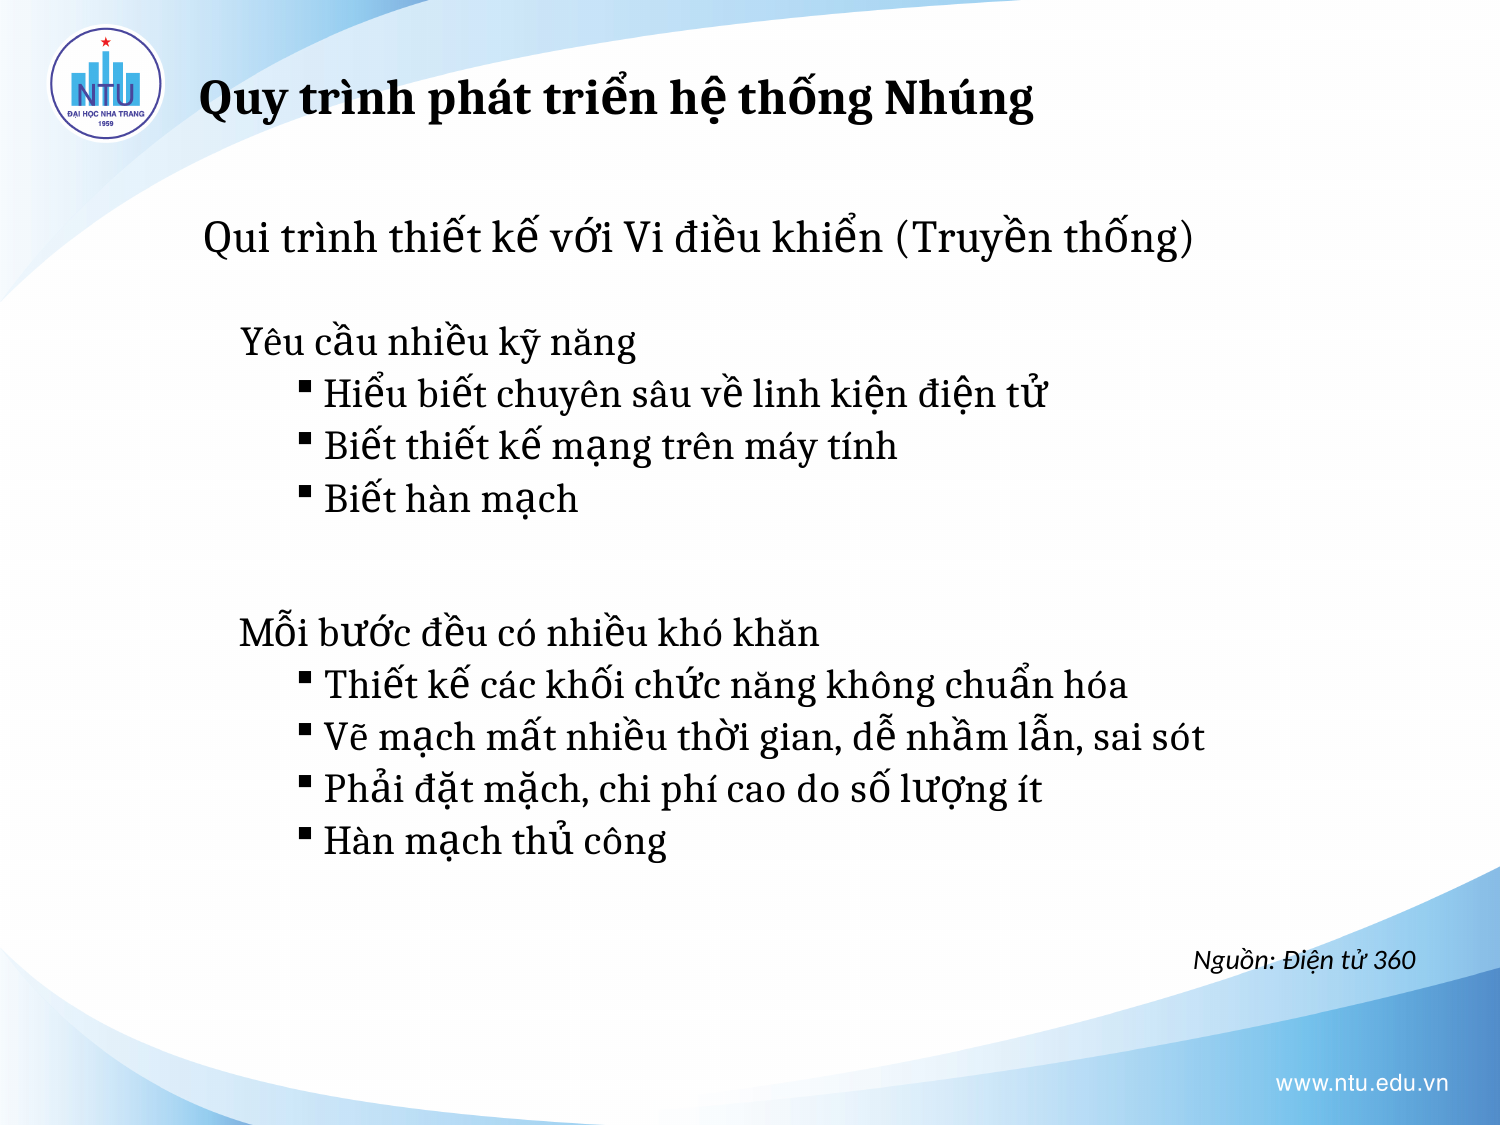

Quy trình phát triển hệ thống Nhúng
# Qui trình thiết kế với Vi điều khiển (Truyền thống)
Yêu cầu nhiều kỹ năng
Hiểu biết chuyên sâu về linh kiện điện tử
Biết thiết kế mạng trên máy tính
Biết hàn mạch

Mỗi bước đều có nhiều khó khăn
Thiết kế các khối chức năng không chuẩn hóa
Vẽ mạch mất nhiều thời gian, dễ nhầm lẫn, sai sót
Phải đặt mặch, chi phí cao do số lượng ít
Hàn mạch thủ công
Nguồn: Điện tử 360